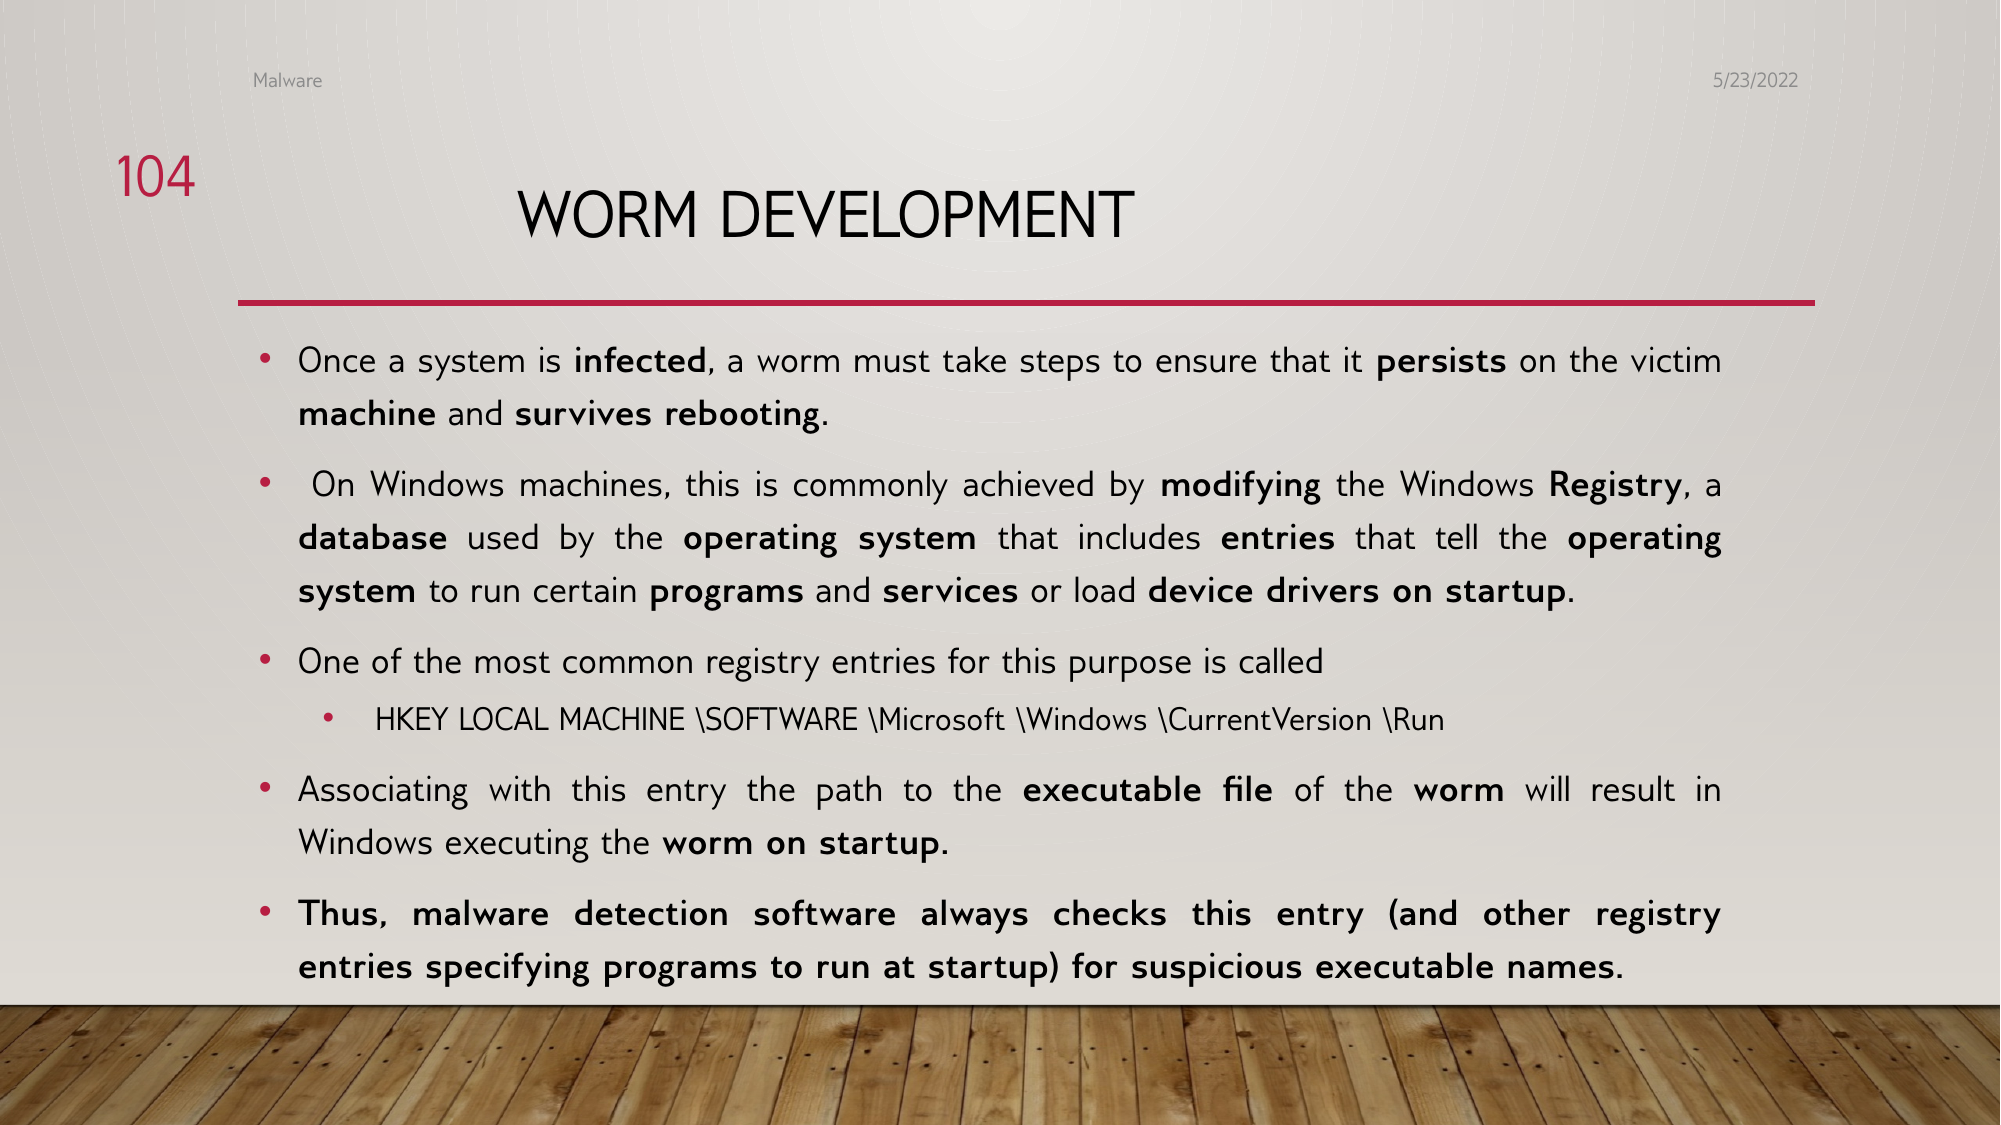

Malware
5/23/2022
104
# Worm Development
Once a system is infected, a worm must take steps to ensure that it persists on the victim machine and survives rebooting.
 On Windows machines, this is commonly achieved by modifying the Windows Registry, a database used by the operating system that includes entries that tell the operating system to run certain programs and services or load device drivers on startup.
One of the most common registry entries for this purpose is called
HKEY LOCAL MACHINE \SOFTWARE \Microsoft \Windows \CurrentVersion \Run
Associating with this entry the path to the executable ﬁle of the worm will result in Windows executing the worm on startup.
Thus, malware detection software always checks this entry (and other registry entries specifying programs to run at startup) for suspicious executable names.